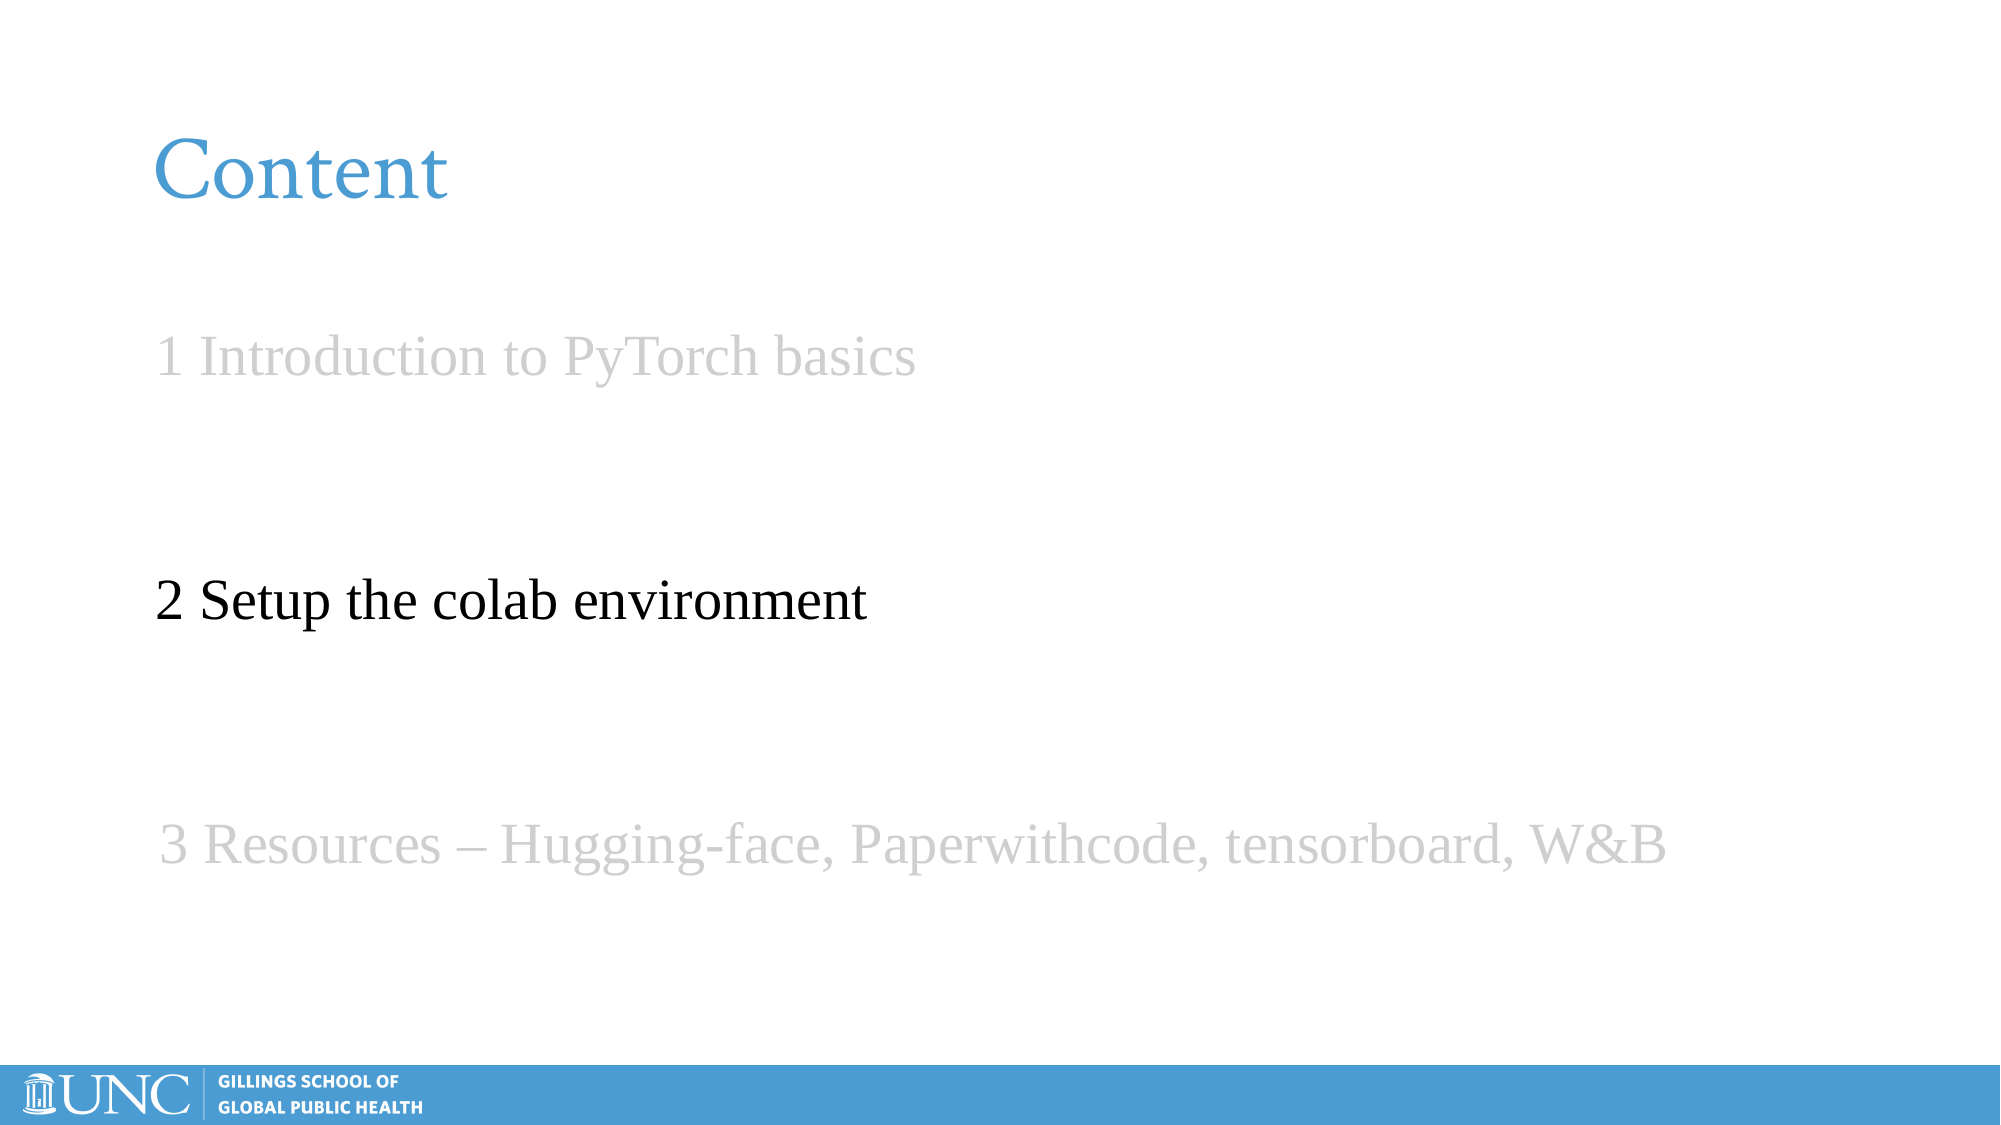

# Content
1 Introduction to PyTorch basics
2 Setup the colab environment
3 Resources – Hugging-face, Paperwithcode, tensorboard, W&B